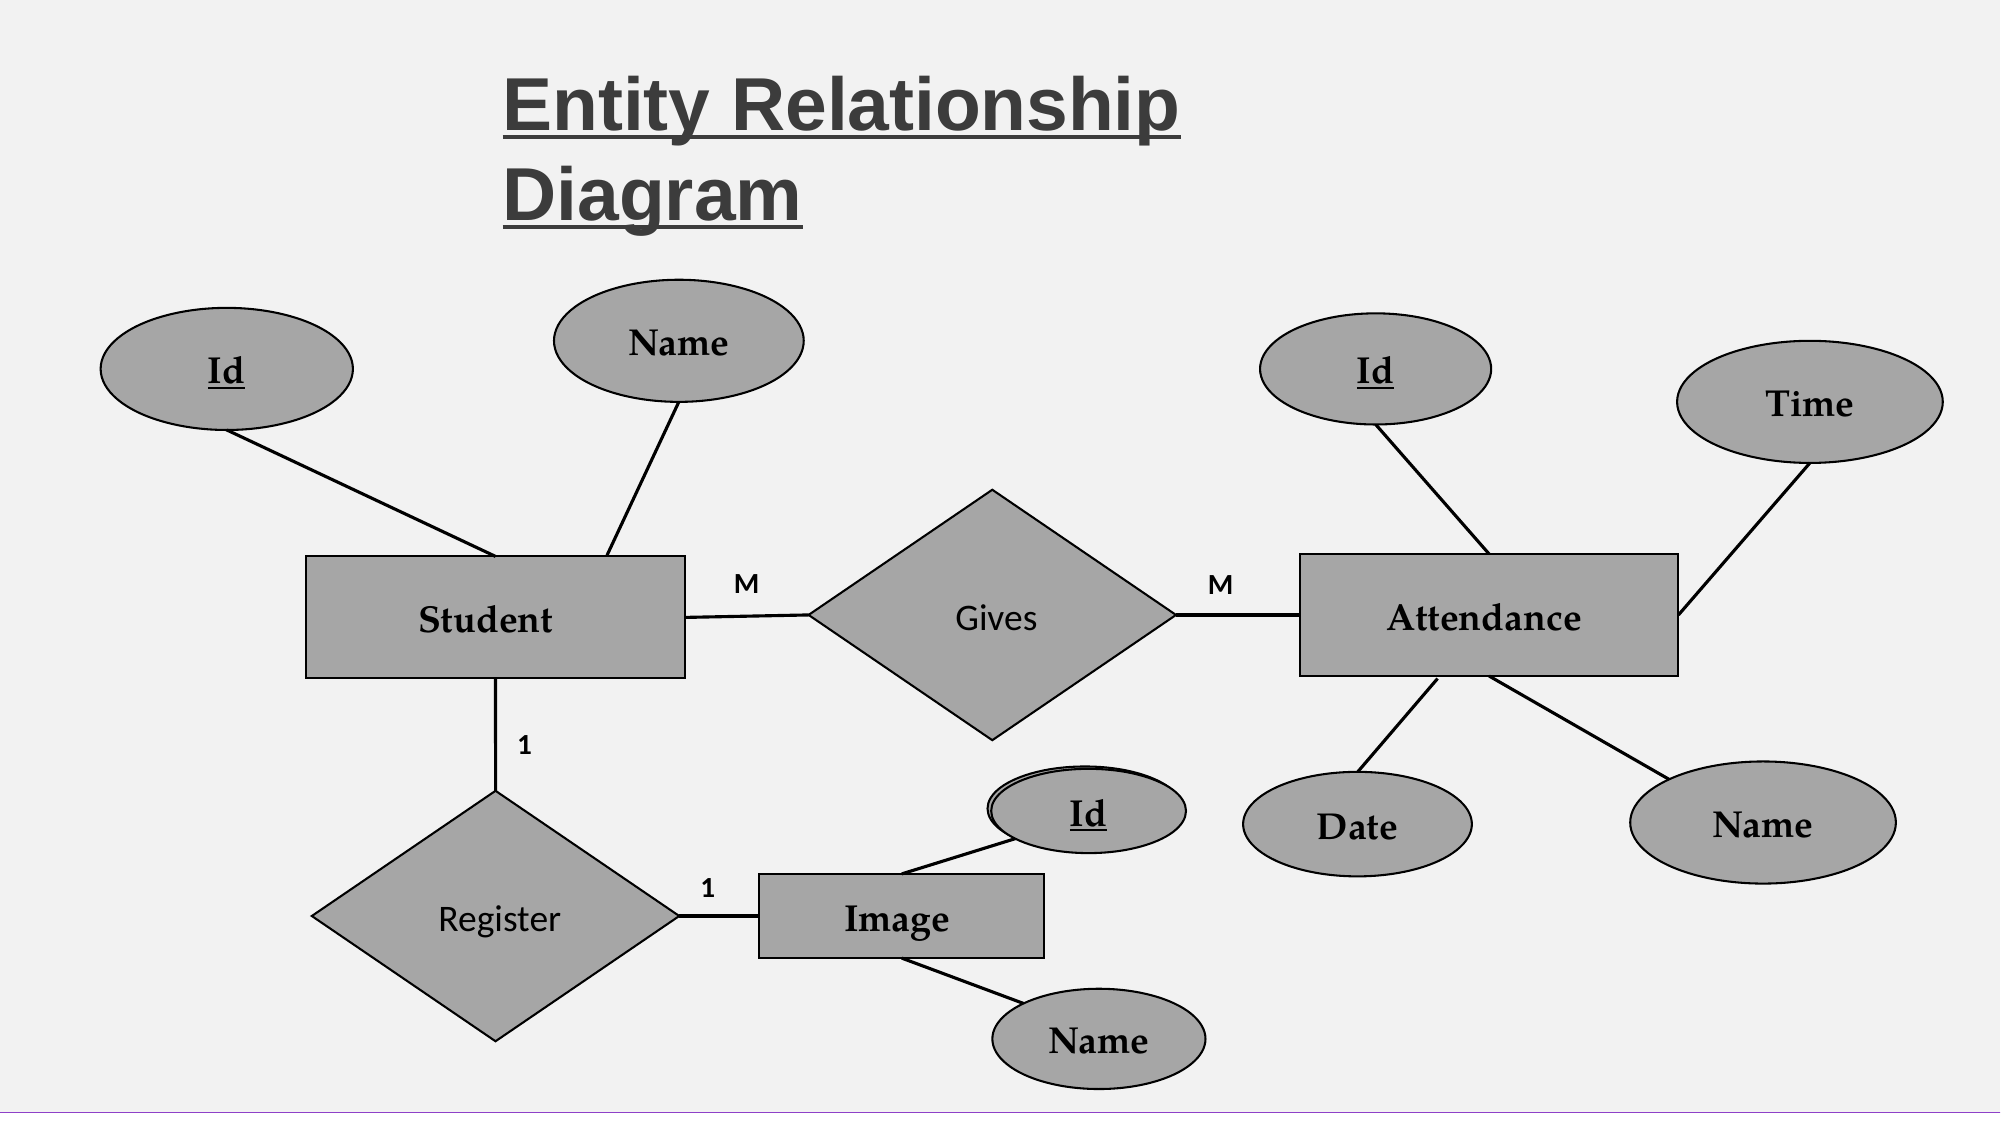

Entity Relationship Diagram
Name
Id
Id
Time
 Gives
Attendance
Student
M
M
1
Name
Id
Id
Date
 Register
1
Image
Name